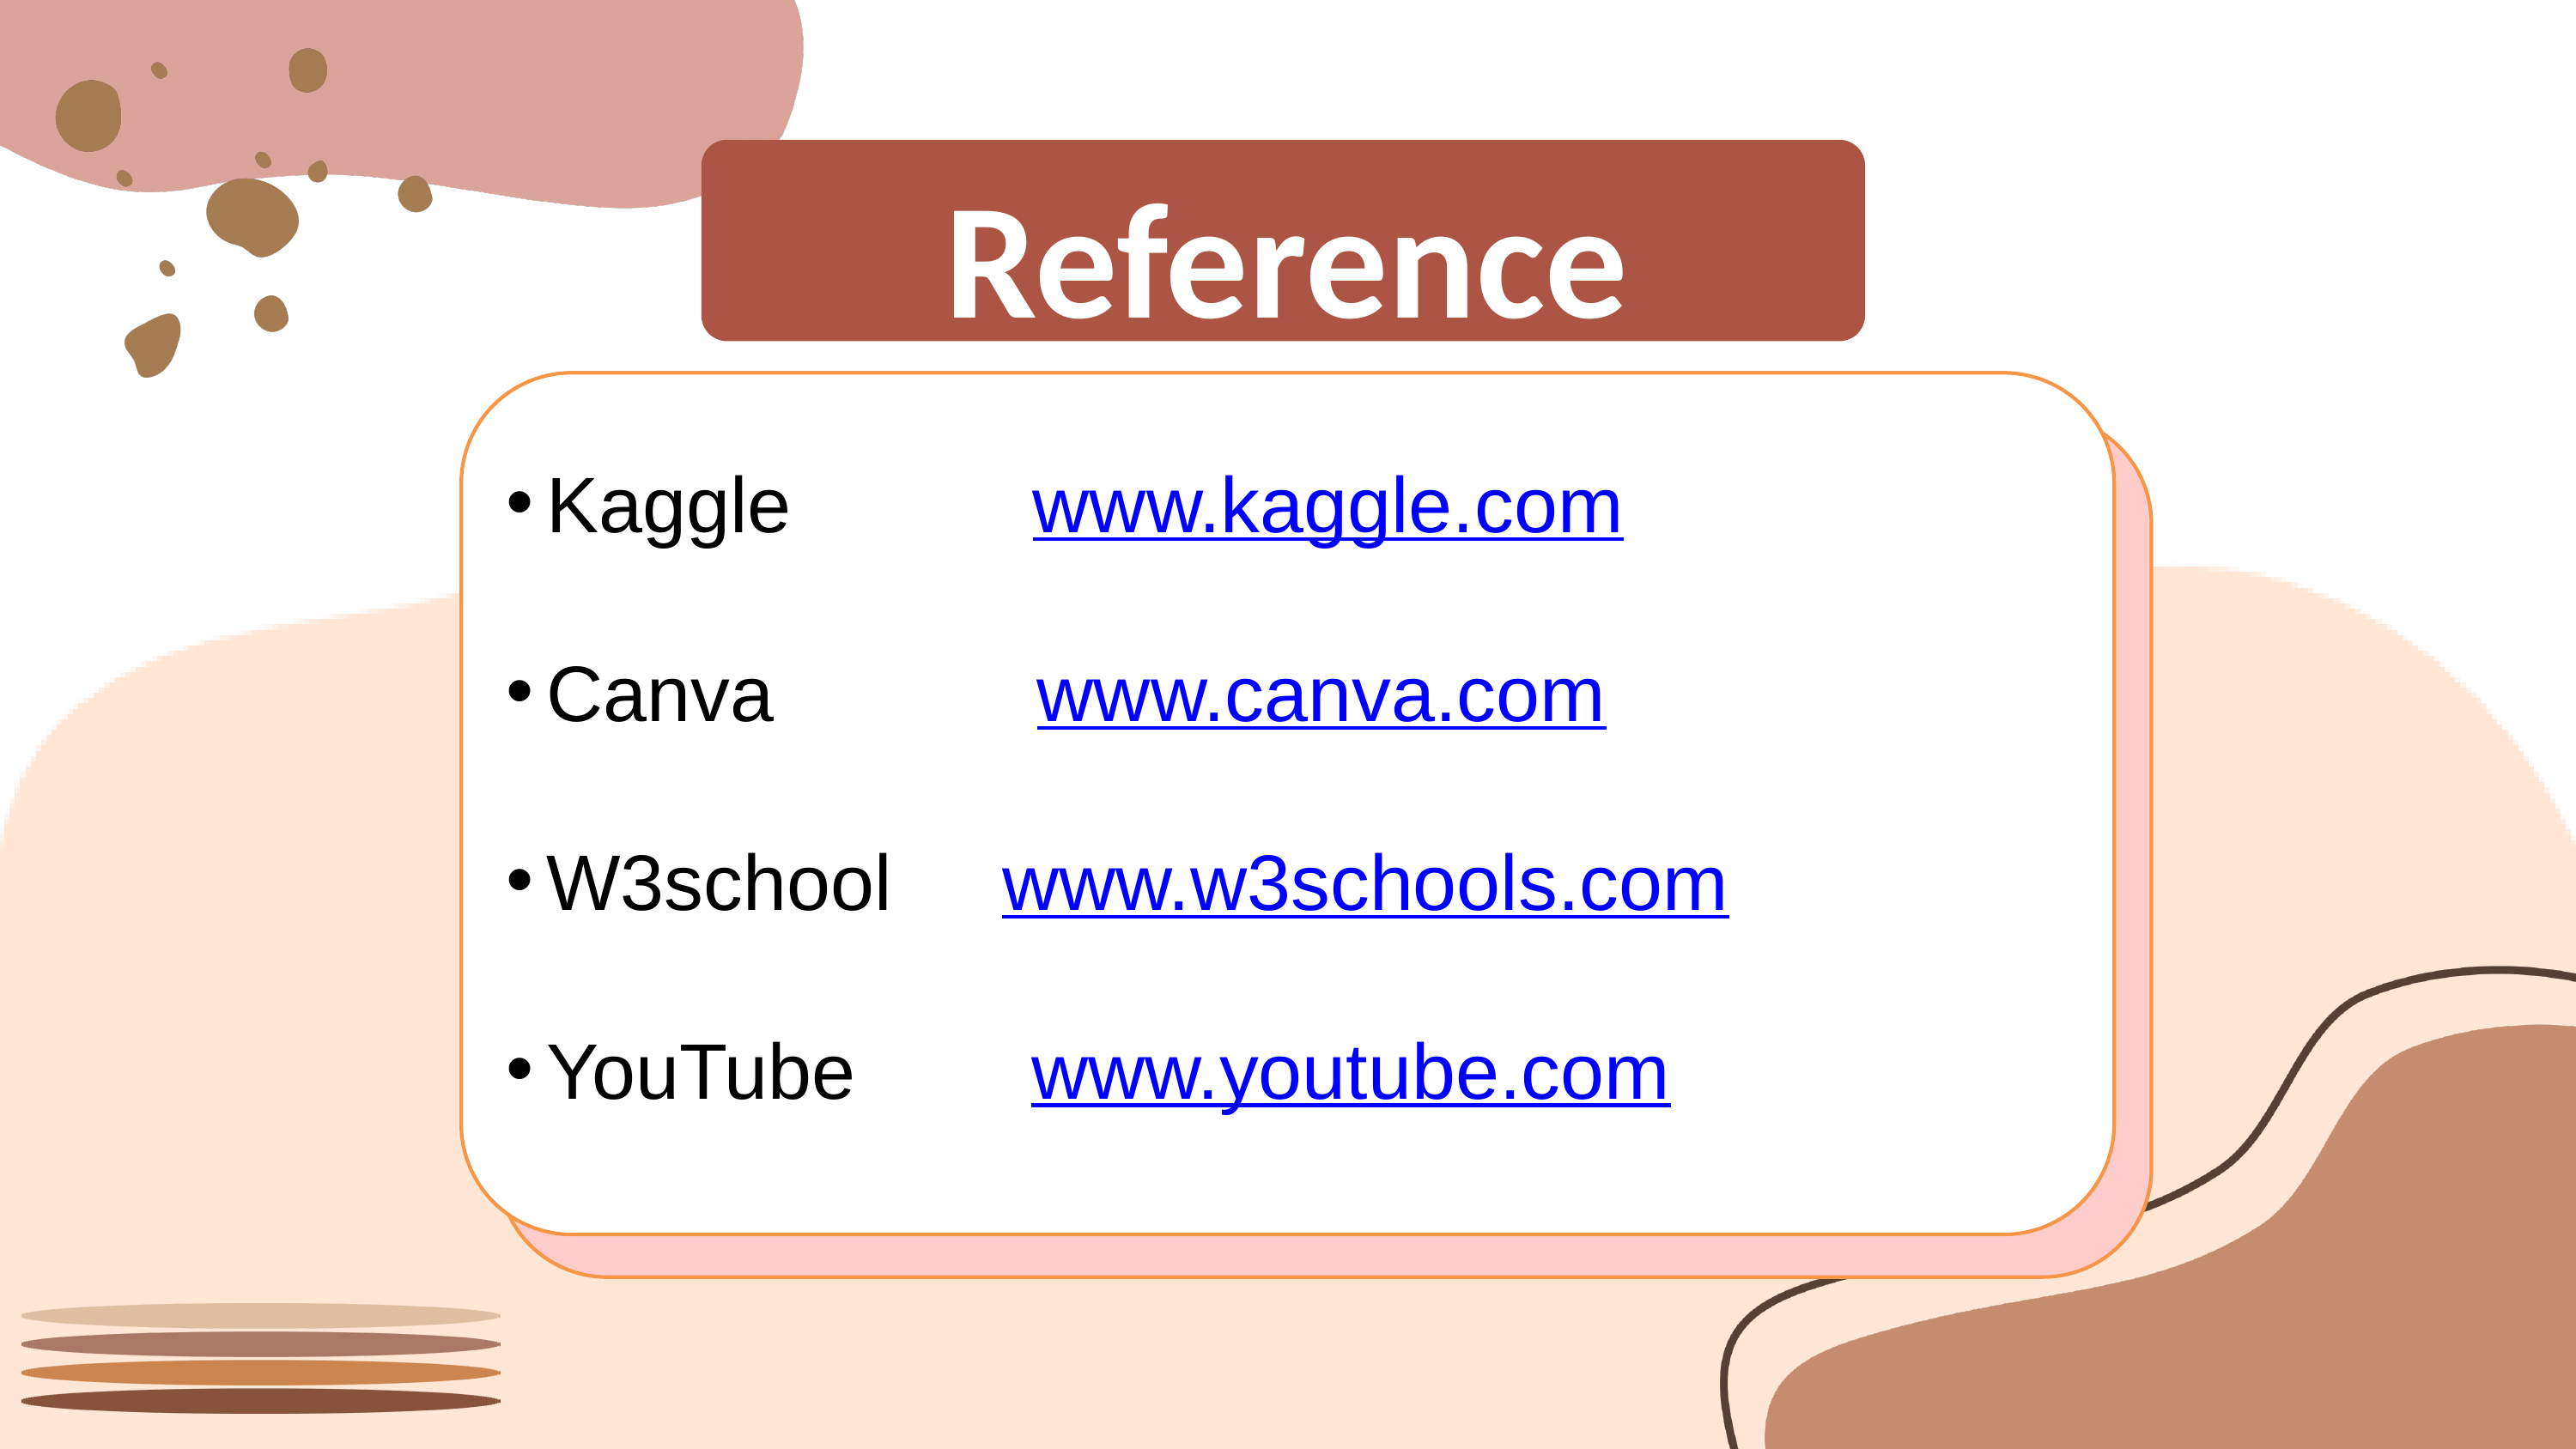

Reference

Kaggle           www.kaggle.com

Canva            www.canva.com

W3school     www.w3schools.com

YouTube        www.youtube.com